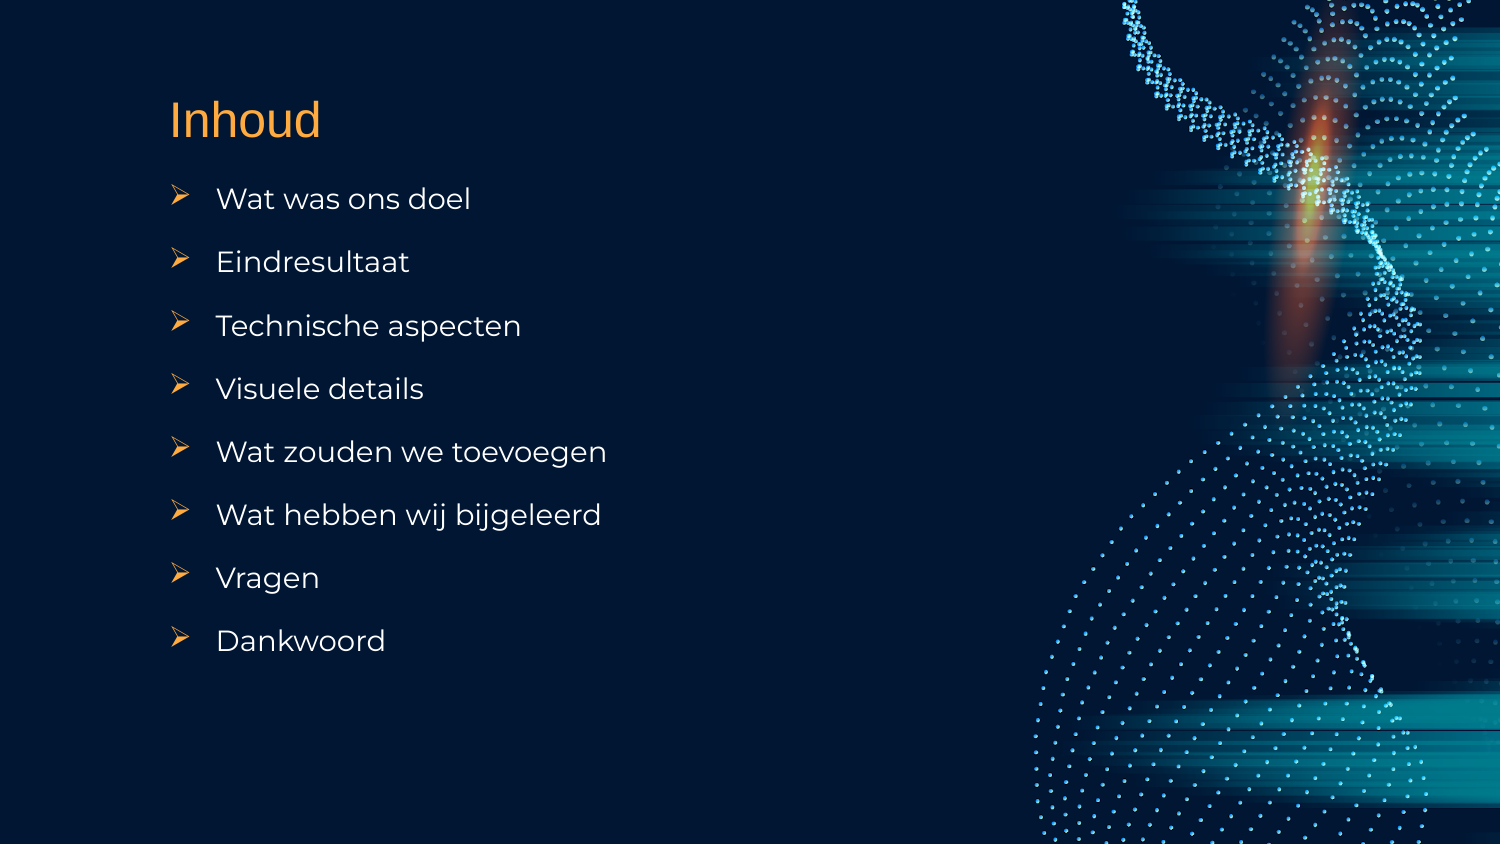

# Inhoud
Wat was ons doel

Eindresultaat

Technische aspecten

Visuele details

Wat zouden we toevoegen

Wat hebben wij bijgeleerd

Vragen

Dankwoord